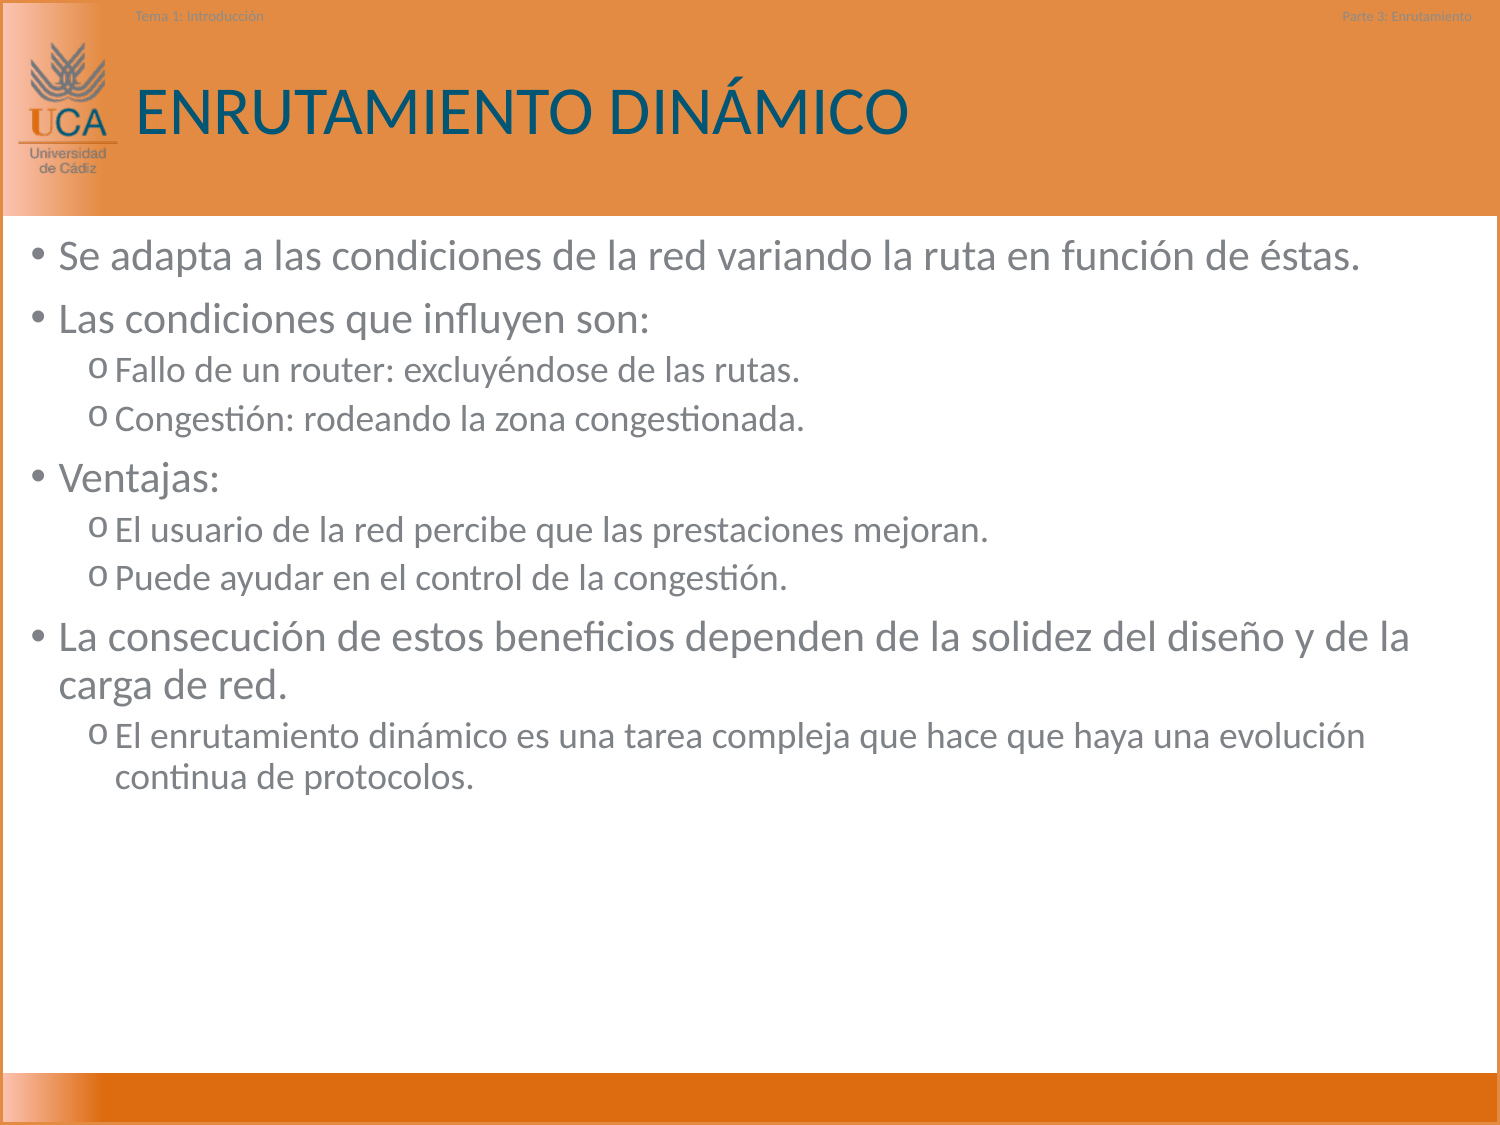

Tema 1: Introducción

Parte 3: Enrutamiento
# ENRUTAMIENTO DINÁMICO

Se adapta a las condiciones de la red variando la ruta en función de éstas.
Las condiciones que influyen son:
Fallo de un router: excluyéndose de las rutas.
Congestión: rodeando la zona congestionada.
Ventajas:
El usuario de la red percibe que las prestaciones mejoran.
Puede ayudar en el control de la congestión.
La consecución de estos beneficios dependen de la solidez del diseño y de la carga de red.
El enrutamiento dinámico es una tarea compleja que hace que haya una evolución continua de protocolos.